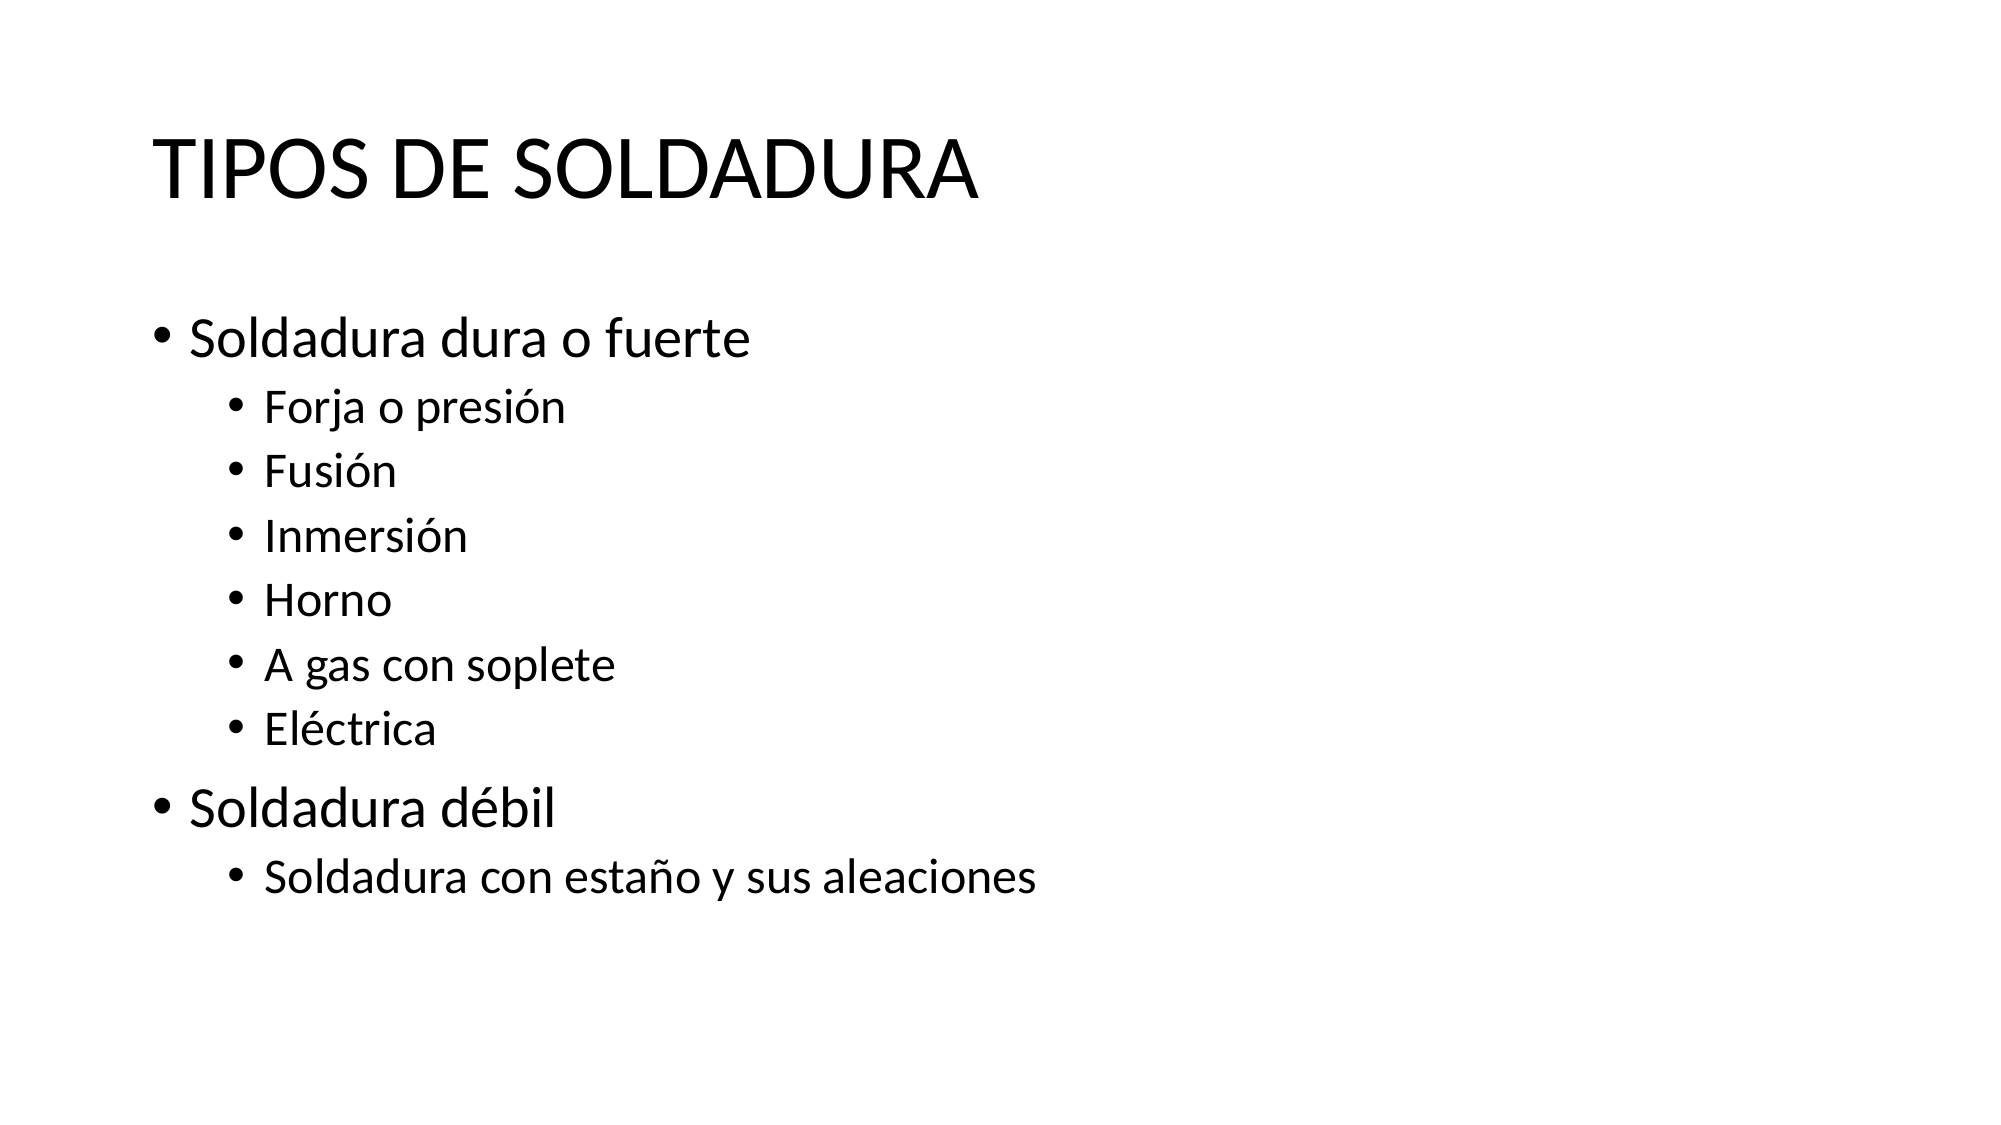

# TIPOS DE SOLDADURA
Soldadura dura o fuerte
Forja o presión
Fusión
Inmersión
Horno
A gas con soplete
Eléctrica
Soldadura débil
Soldadura con estaño y sus aleaciones